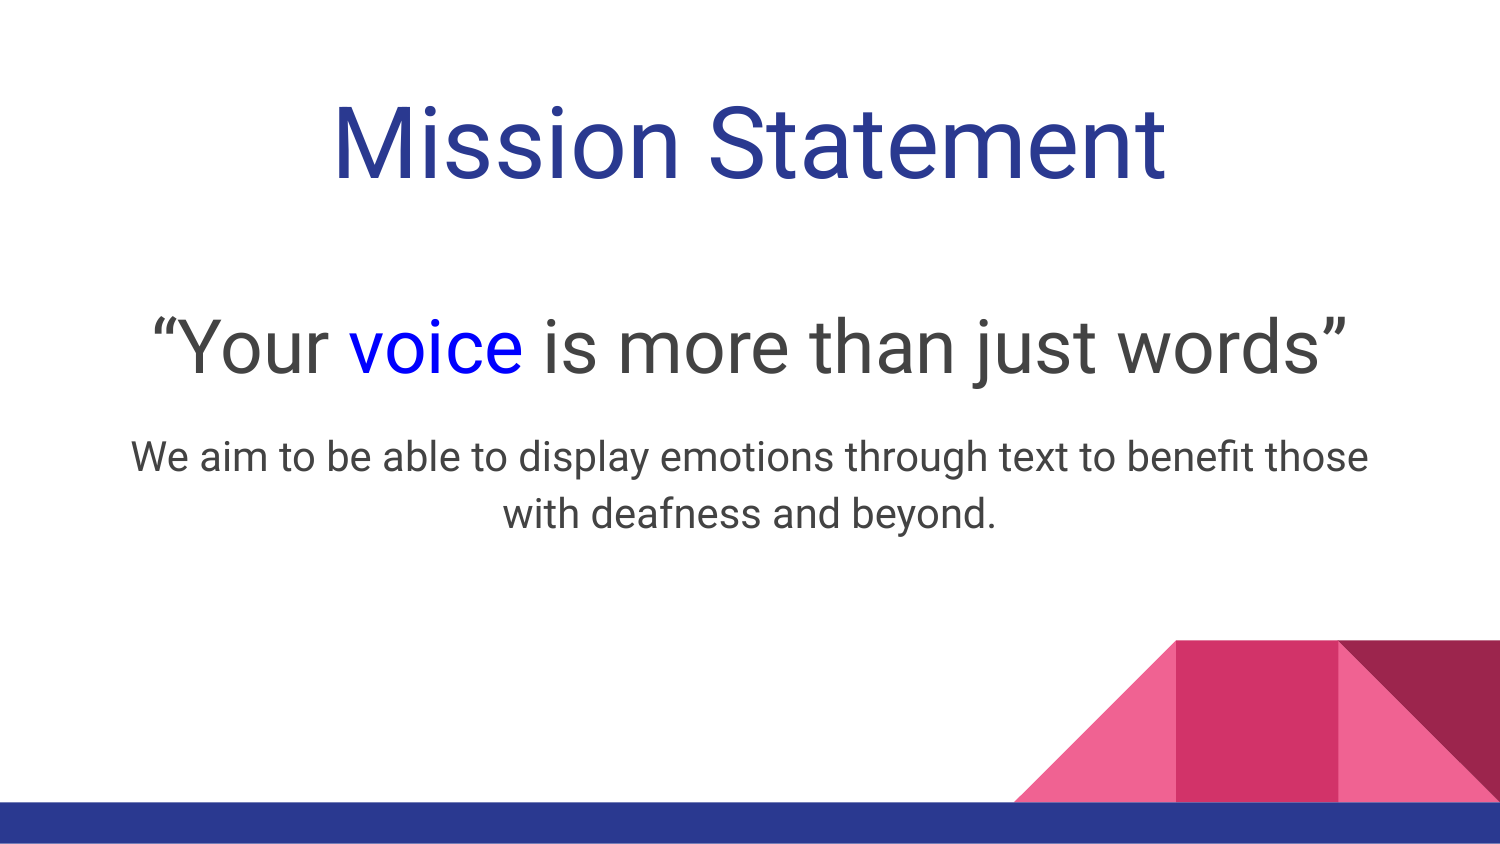

# Mission Statement
“Your voice is more than just words”
We aim to be able to display emotions through text to benefit those with deafness and beyond.